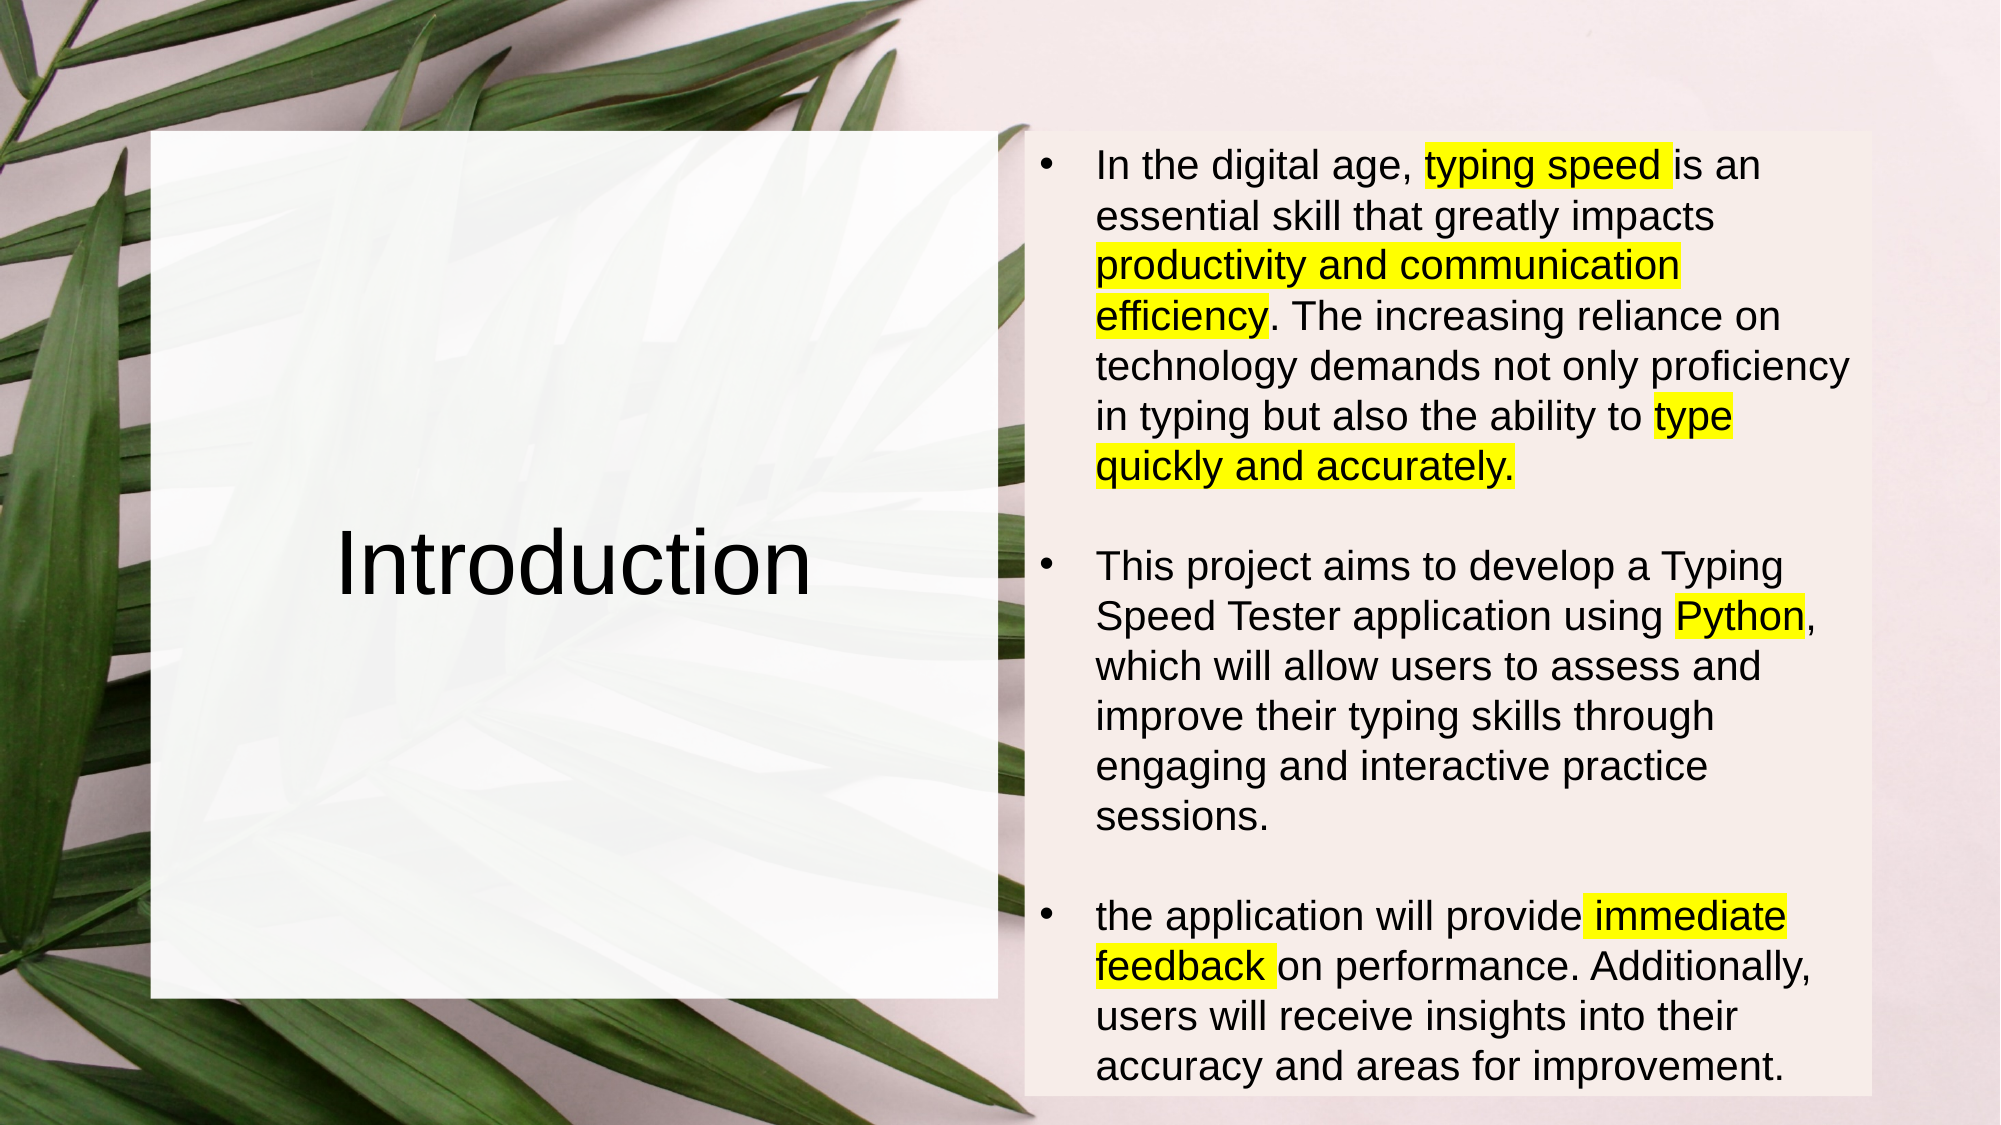

# Introduction
In the digital age, typing speed is an essential skill that greatly impacts productivity and communication efficiency. The increasing reliance on technology demands not only proficiency in typing but also the ability to type quickly and accurately.

This project aims to develop a Typing Speed Tester application using Python, which will allow users to assess and improve their typing skills through engaging and interactive practice sessions.

the application will provide immediate feedback on performance. Additionally, users will receive insights into their accuracy and areas for improvement.